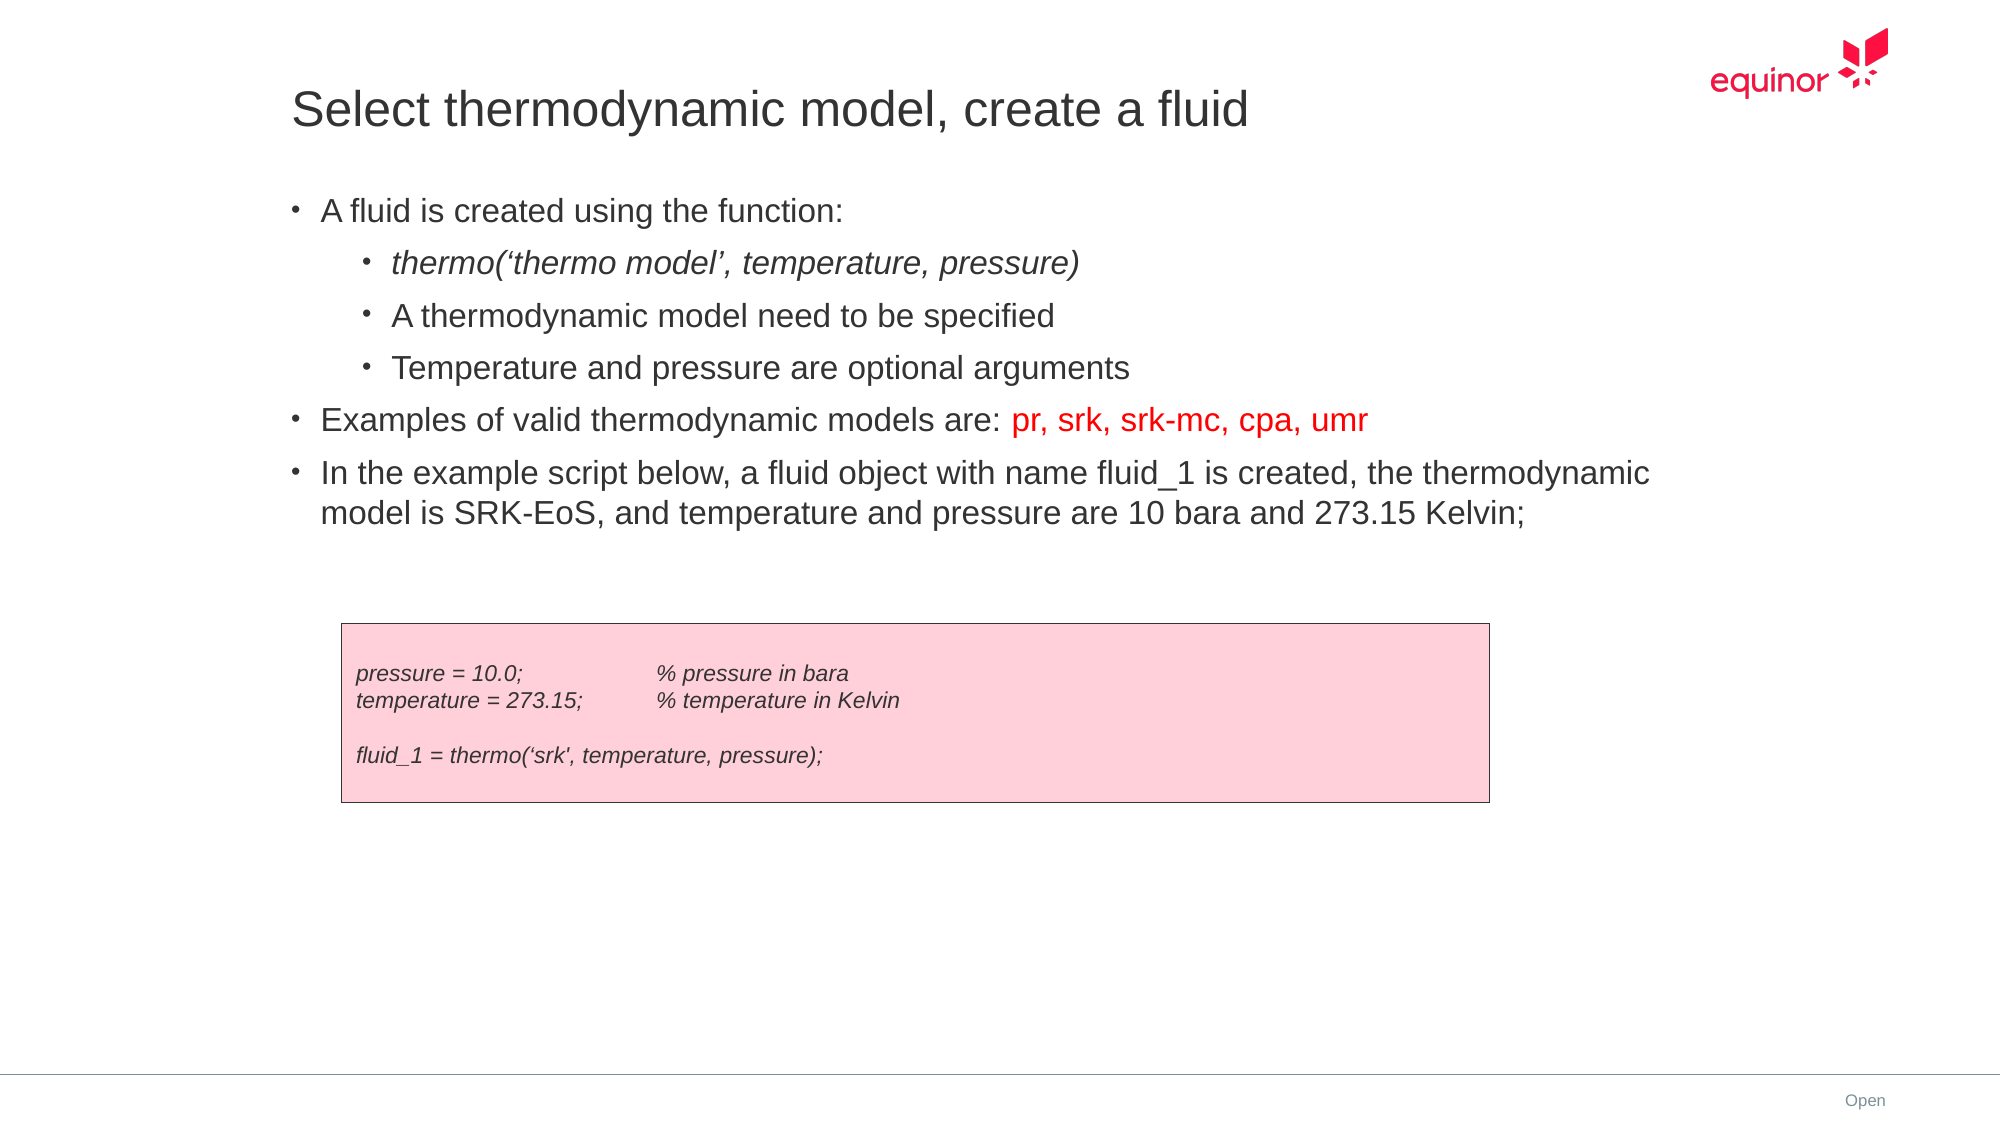

# Select thermodynamic model, create a fluid
A fluid is created using the function:
thermo(‘thermo model’, temperature, pressure)
A thermodynamic model need to be specified
Temperature and pressure are optional arguments
Examples of valid thermodynamic models are: pr, srk, srk-mc, cpa, umr
In the example script below, a fluid object with name fluid_1 is created, the thermodynamic model is SRK-EoS, and temperature and pressure are 10 bara and 273.15 Kelvin;

pressure = 10.0; 	% pressure in bara
temperature = 273.15; 	% temperature in Kelvin

fluid_1 = thermo(‘srk', temperature, pressure);